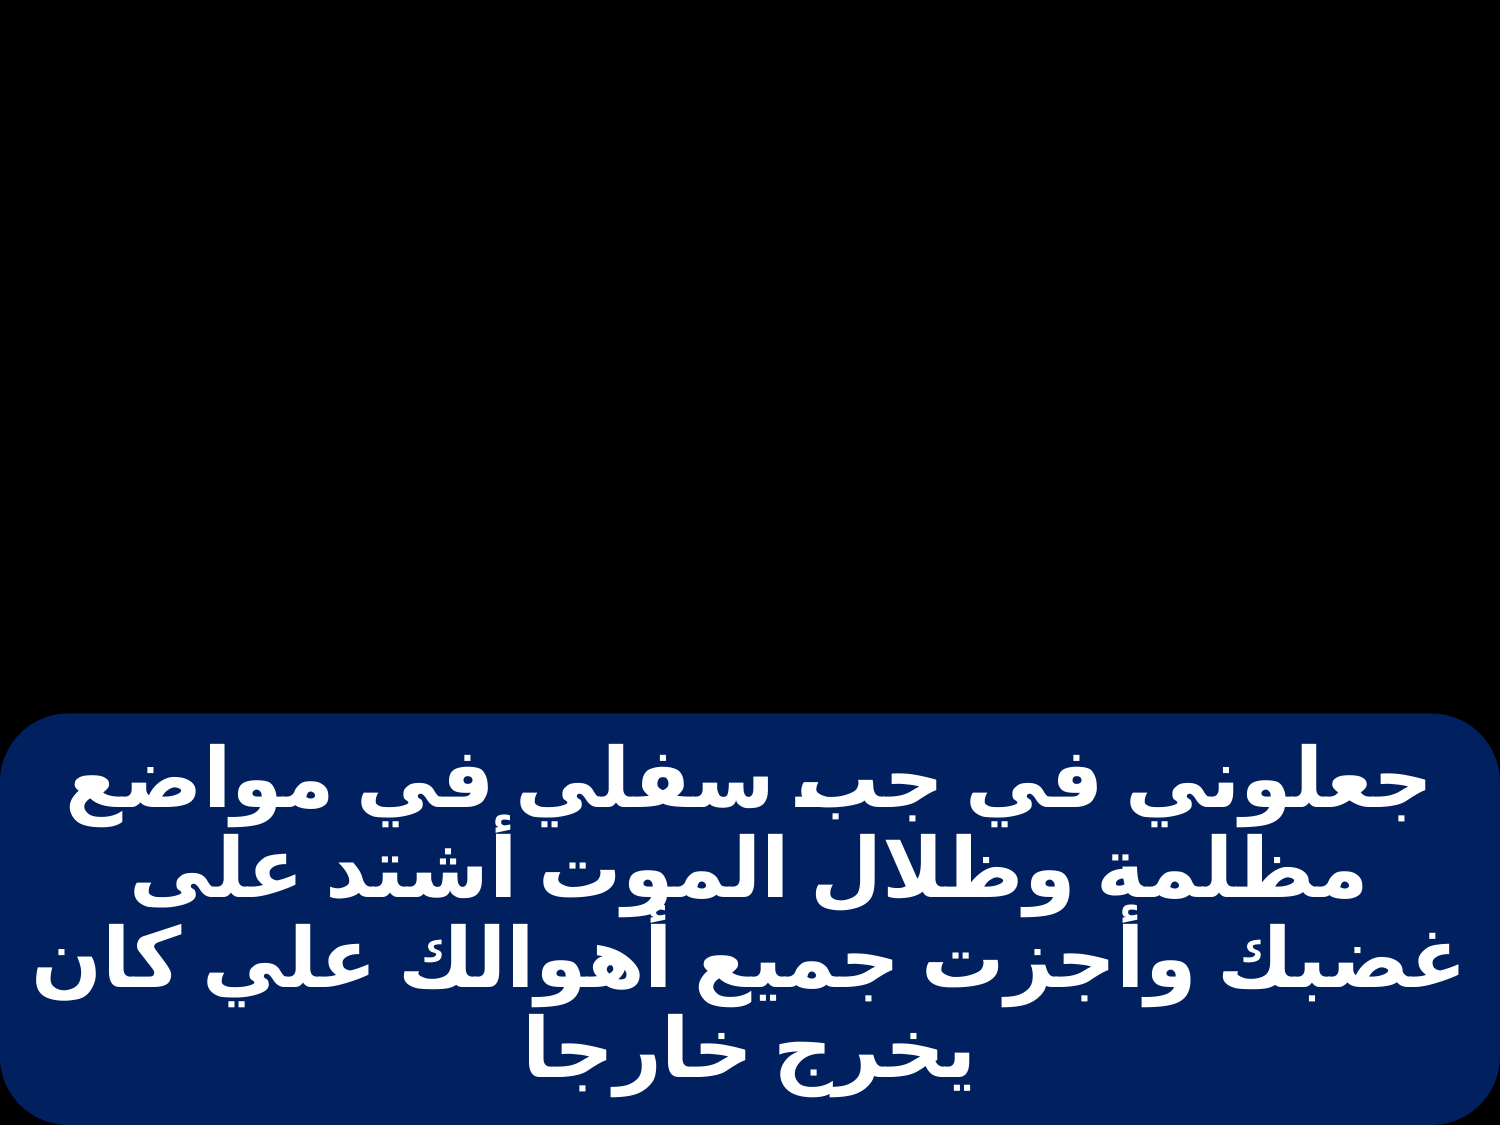

# جعلوني في جب سفلي في مواضع مظلمة وظلال الموت أشتد على غضبك وأجزت جميع أهوالك علي كان يخرج خارجا